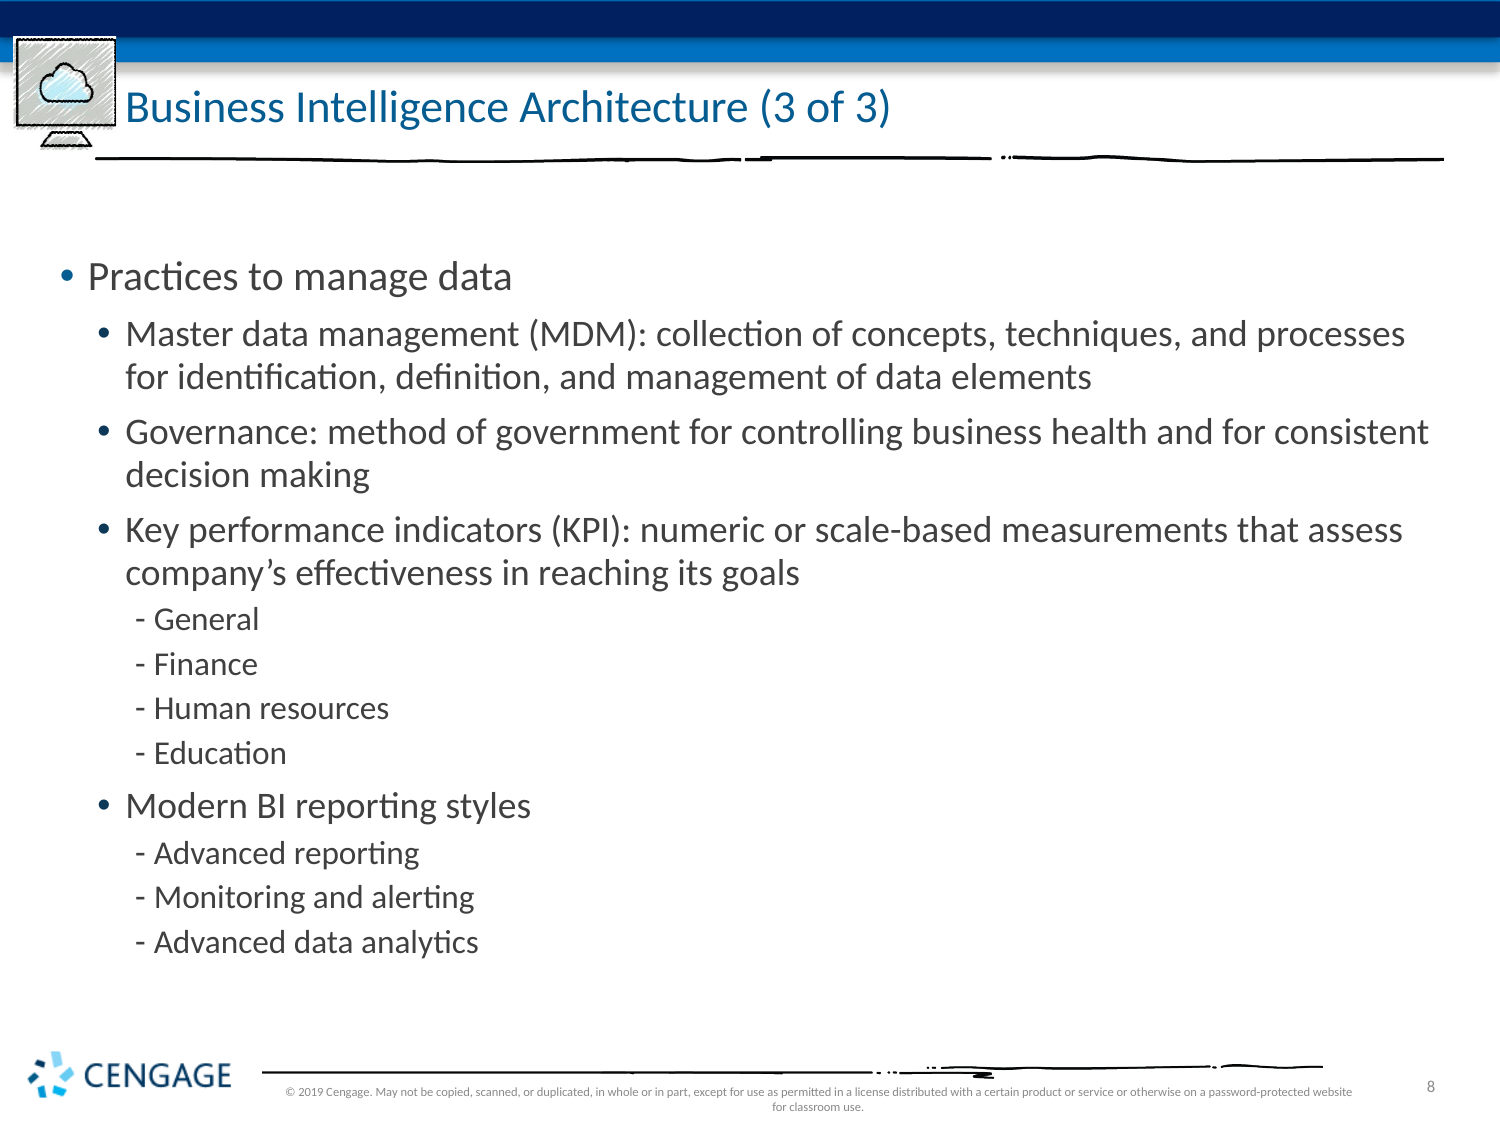

# Business Intelligence Architecture (3 of 3)
Practices to manage data
Master data management (MDM): collection of concepts, techniques, and processes for identification, definition, and management of data elements
Governance: method of government for controlling business health and for consistent decision making
Key performance indicators (KPI): numeric or scale-based measurements that assess company’s effectiveness in reaching its goals
General
Finance
Human resources
Education
Modern BI reporting styles
Advanced reporting
Monitoring and alerting
Advanced data analytics

© 2019 Cengage. May not be copied, scanned, or duplicated, in whole or in part, except for use as permitted in a license distributed with a certain product or service or otherwise on a password-protected website for classroom use.